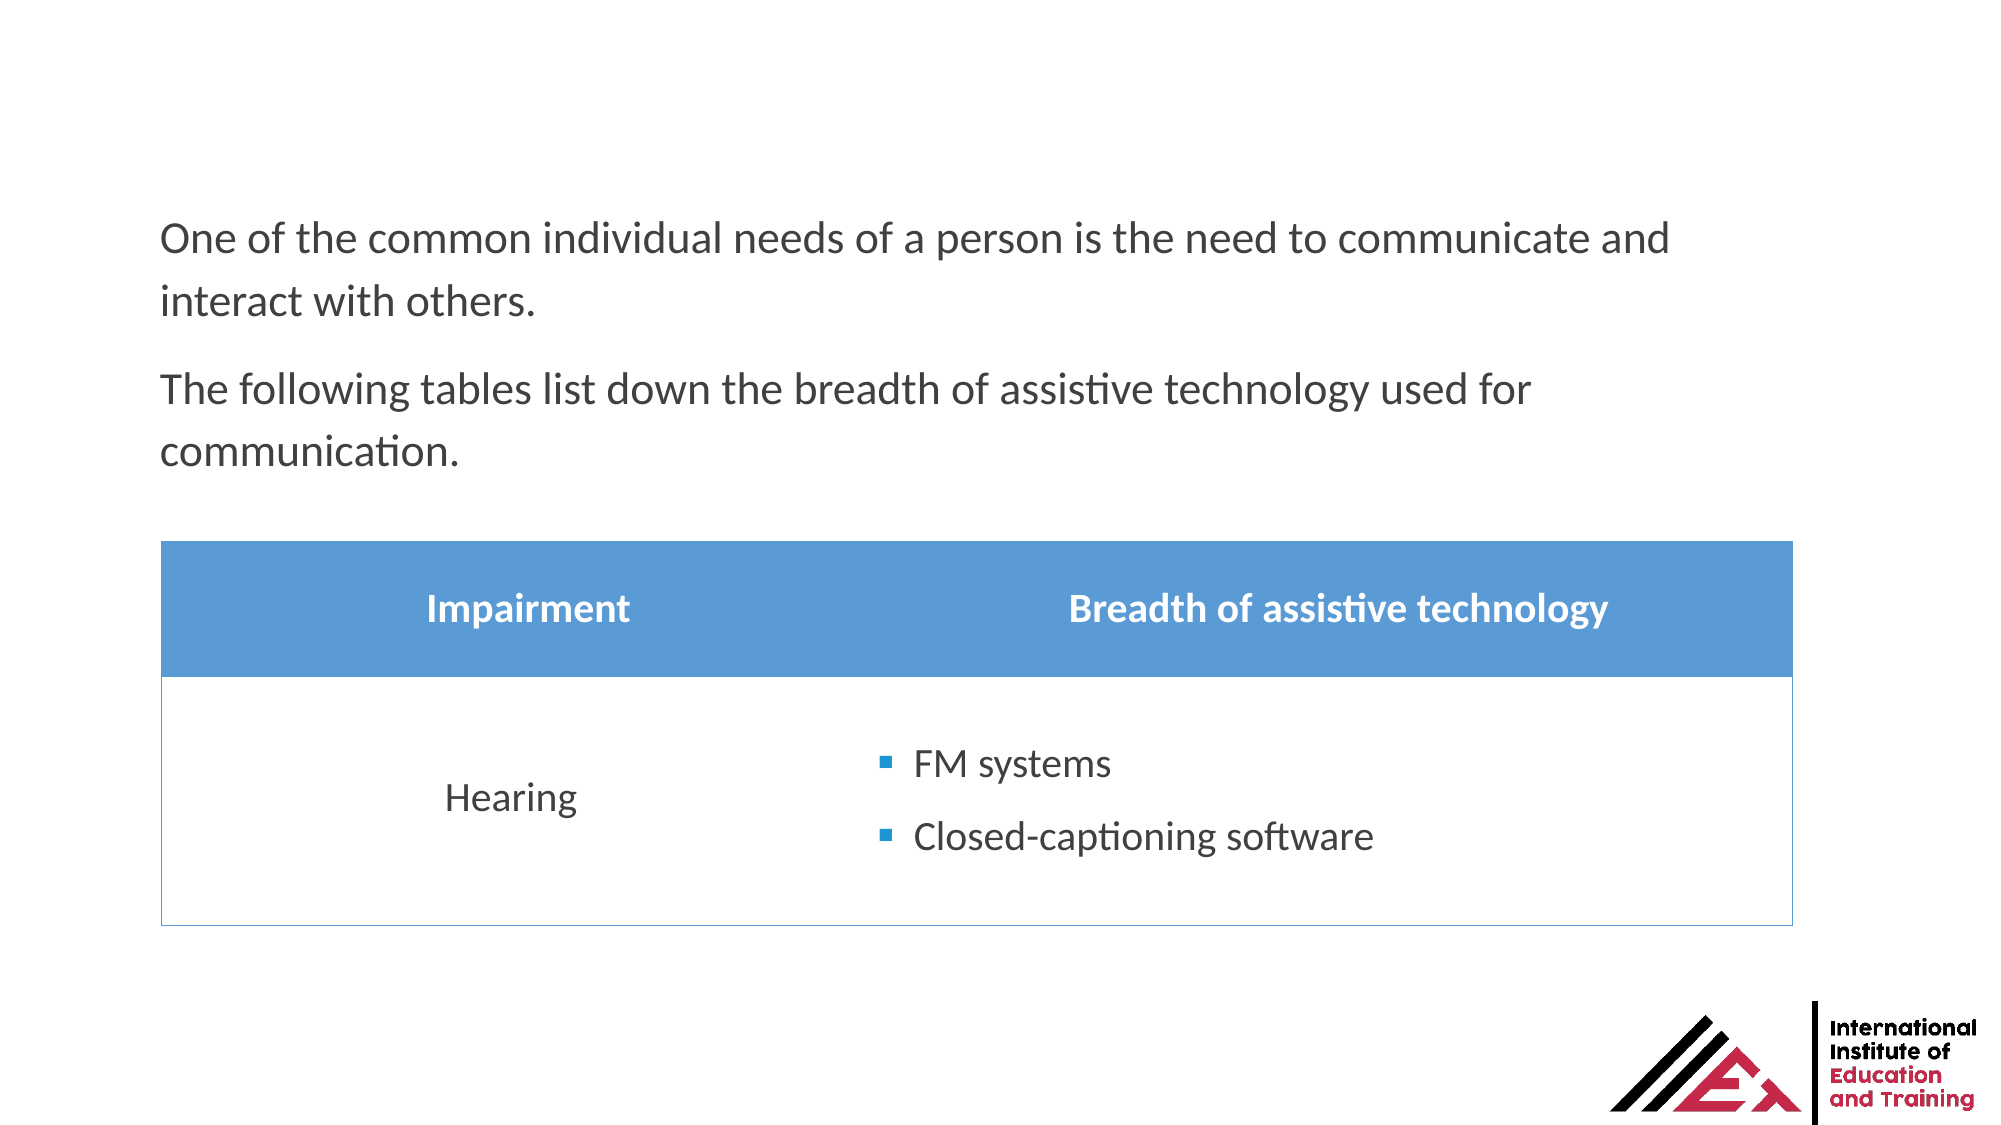

One of the common individual needs of a person is the need to communicate and interact with others.
The following tables list down the breadth of assistive technology used for communication.

| Impairment | Breadth of assistive technology |
| --- | --- |
| Hearing | FM systems Closed-captioning software |